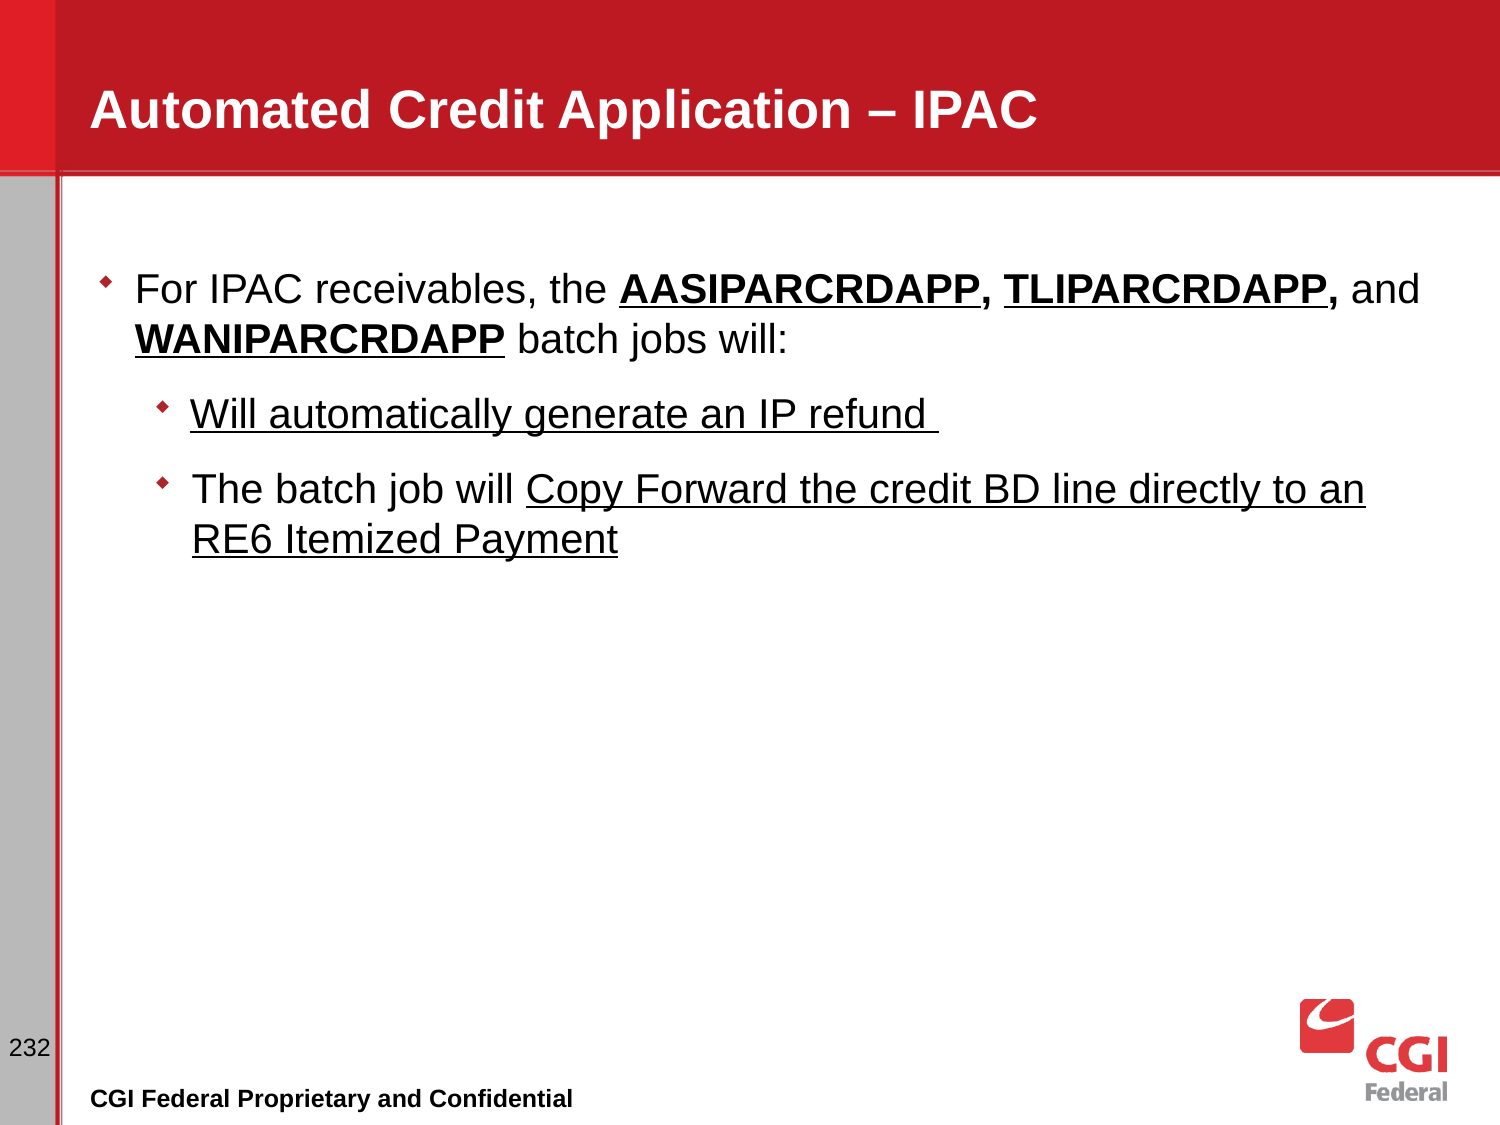

# Automated Credit Application – IPAC

For IPAC receivables, the AASIPARCRDAPP, TLIPARCRDAPP, and WANIPARCRDAPP batch jobs will:
Will automatically generate an IP refund
The batch job will Copy Forward the credit BD line directly to an RE6 Itemized Payment

232
CGI Federal Proprietary and Confidential